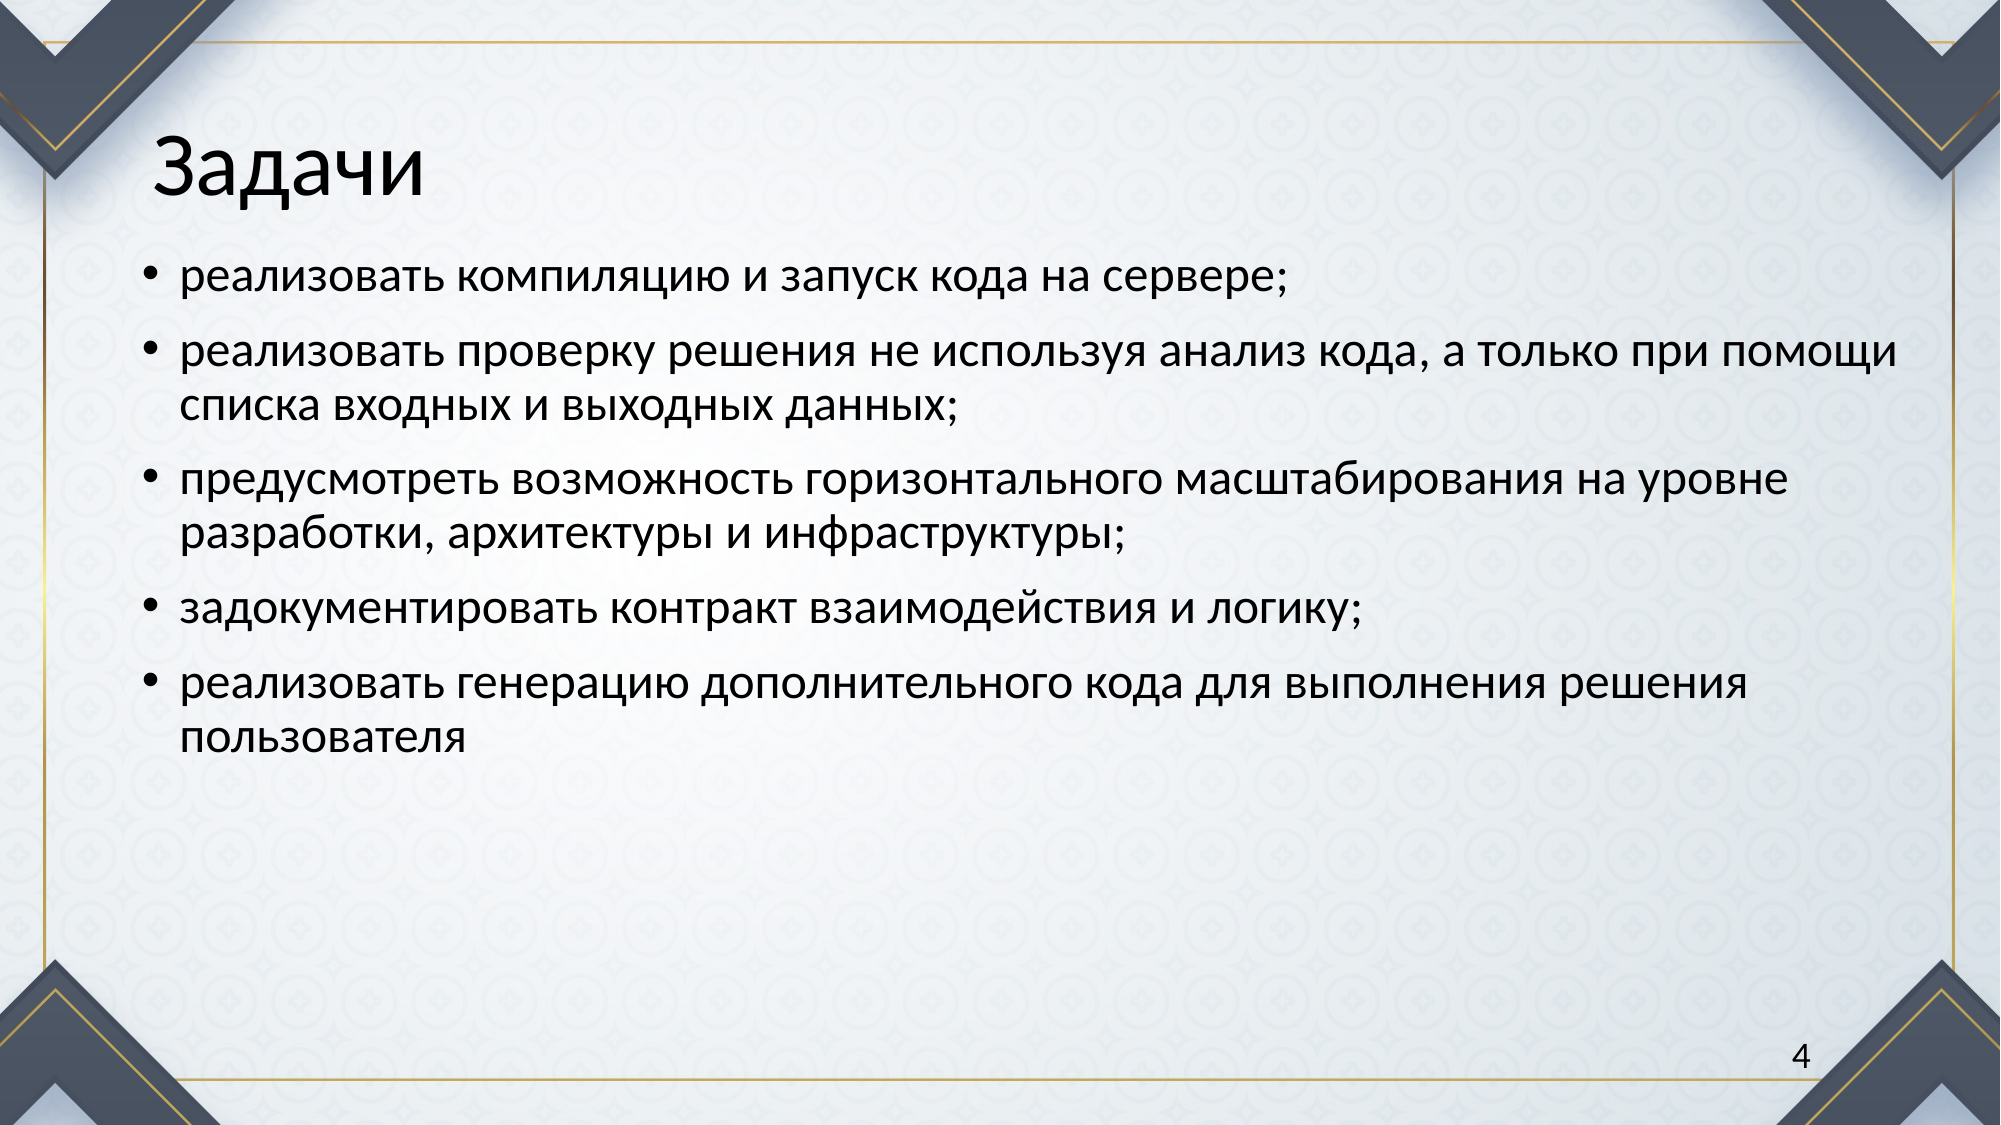

# Задачи
реализовать компиляцию и запуск кода на сервере;
реализовать проверку решения не используя анализ кода, а только при помощи списка входных и выходных данных;
предусмотреть возможность горизонтального масштабирования на уровне разработки, архитектуры и инфраструктуры;
задокументировать контракт взаимодействия и логику;
реализовать генерацию дополнительного кода для выполнения решения пользователя
4